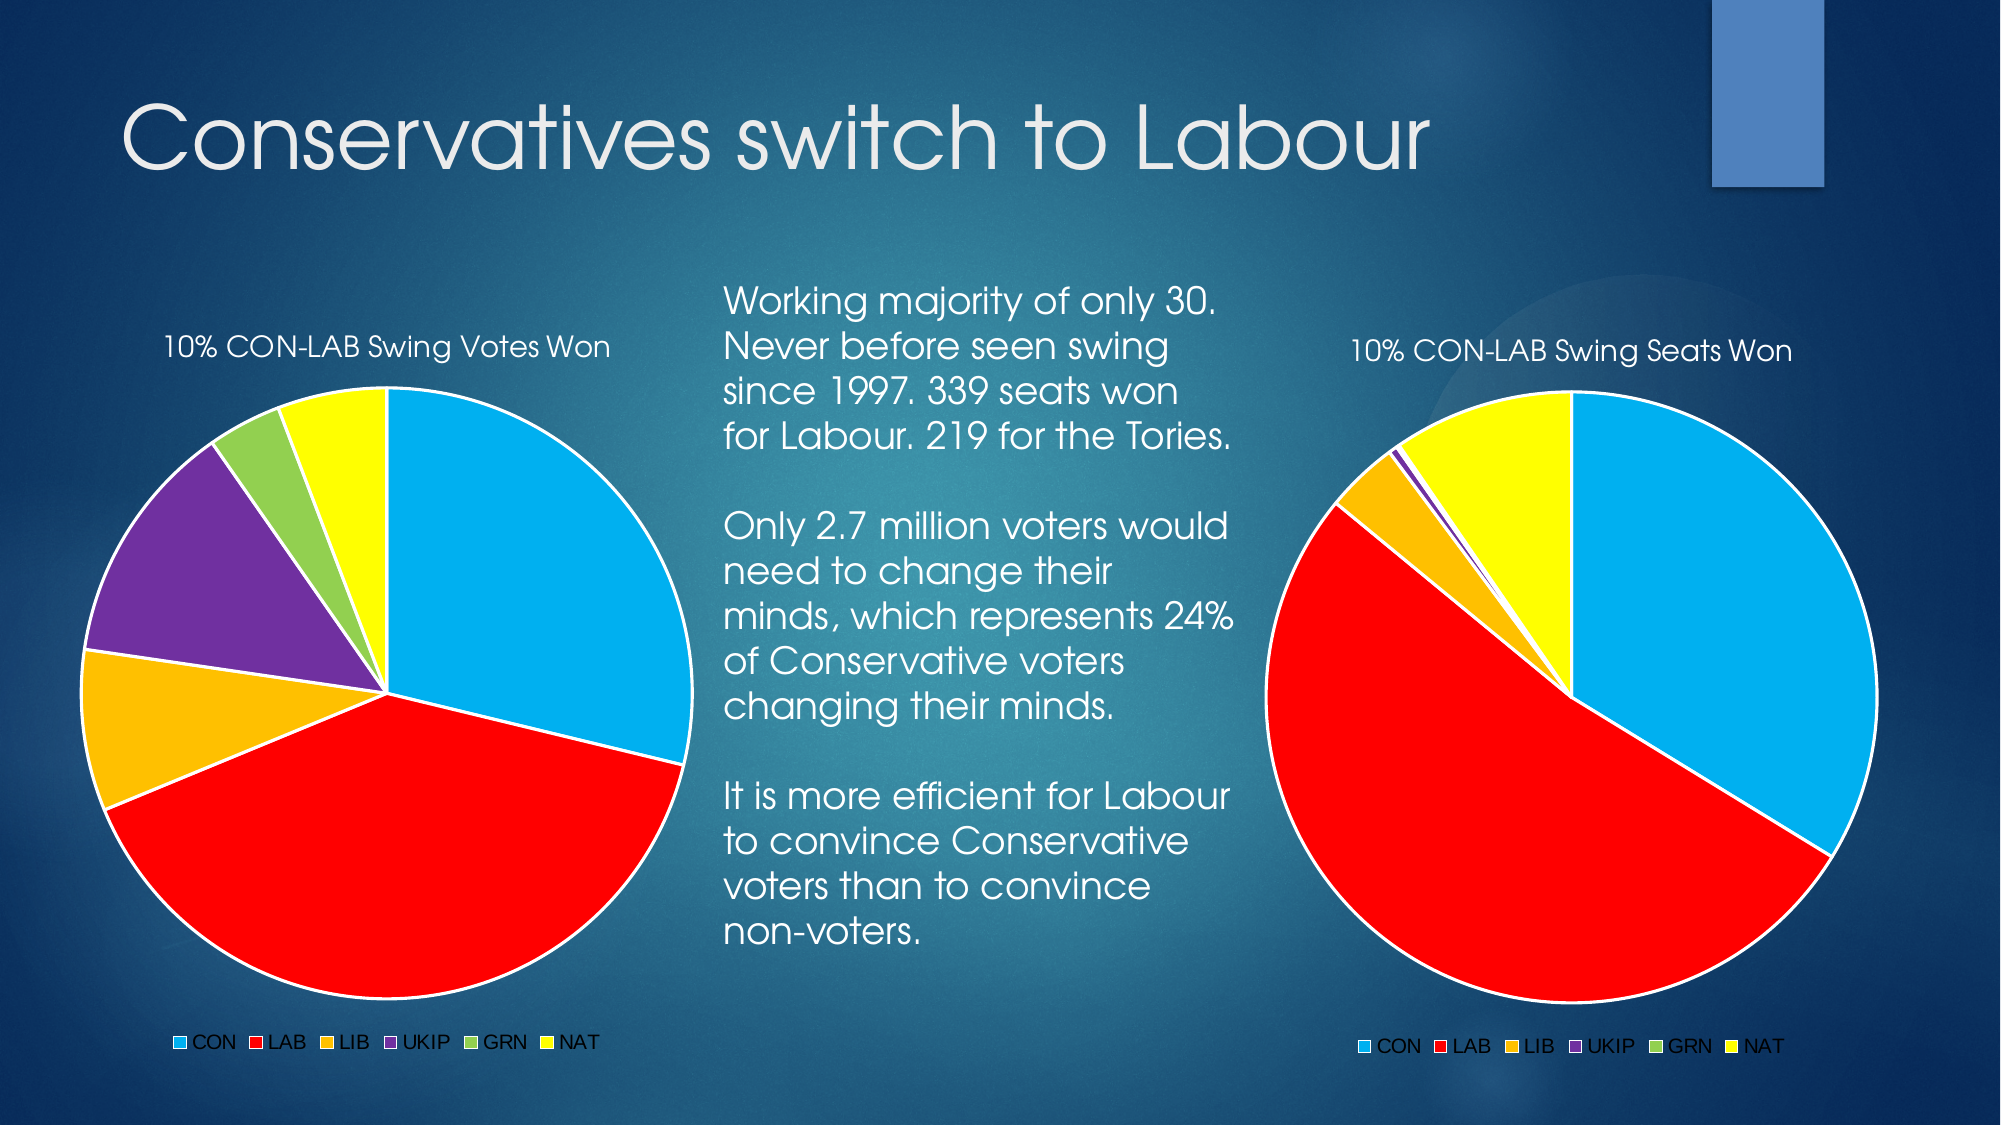

Conservatives switch to Labour
Working majority of only 30. Never before seen swing since 1997. 339 seats won for Labour. 219 for the Tories.

Only 2.7 million voters would need to change their minds, which represents 24% of Conservative voters changing their minds.

It is more efficient for Labour to convince Conservative voters than to convince non-voters.

### Chart: 10% CON-LAB Swing Votes Won

| Category |  |
|---|---|
| CON | 8744252.94524394 |
| LAB | 12148957.6415229 |
| LIB | 2596394.56634781 |
| UKIP | 3950144.39679303 |
| GRN | 1187196.14984678 |
| NAT | 1756474.68629044 |

### Chart: 10% CON-LAB Swing Seats Won

| Category |  |
|---|---|
| CON | 219.0 |
| LAB | 339.0 |
| LIB | 25.0 |
| UKIP | 3.0 |
| GRN | 1.0 |
| NAT | 62.0 |